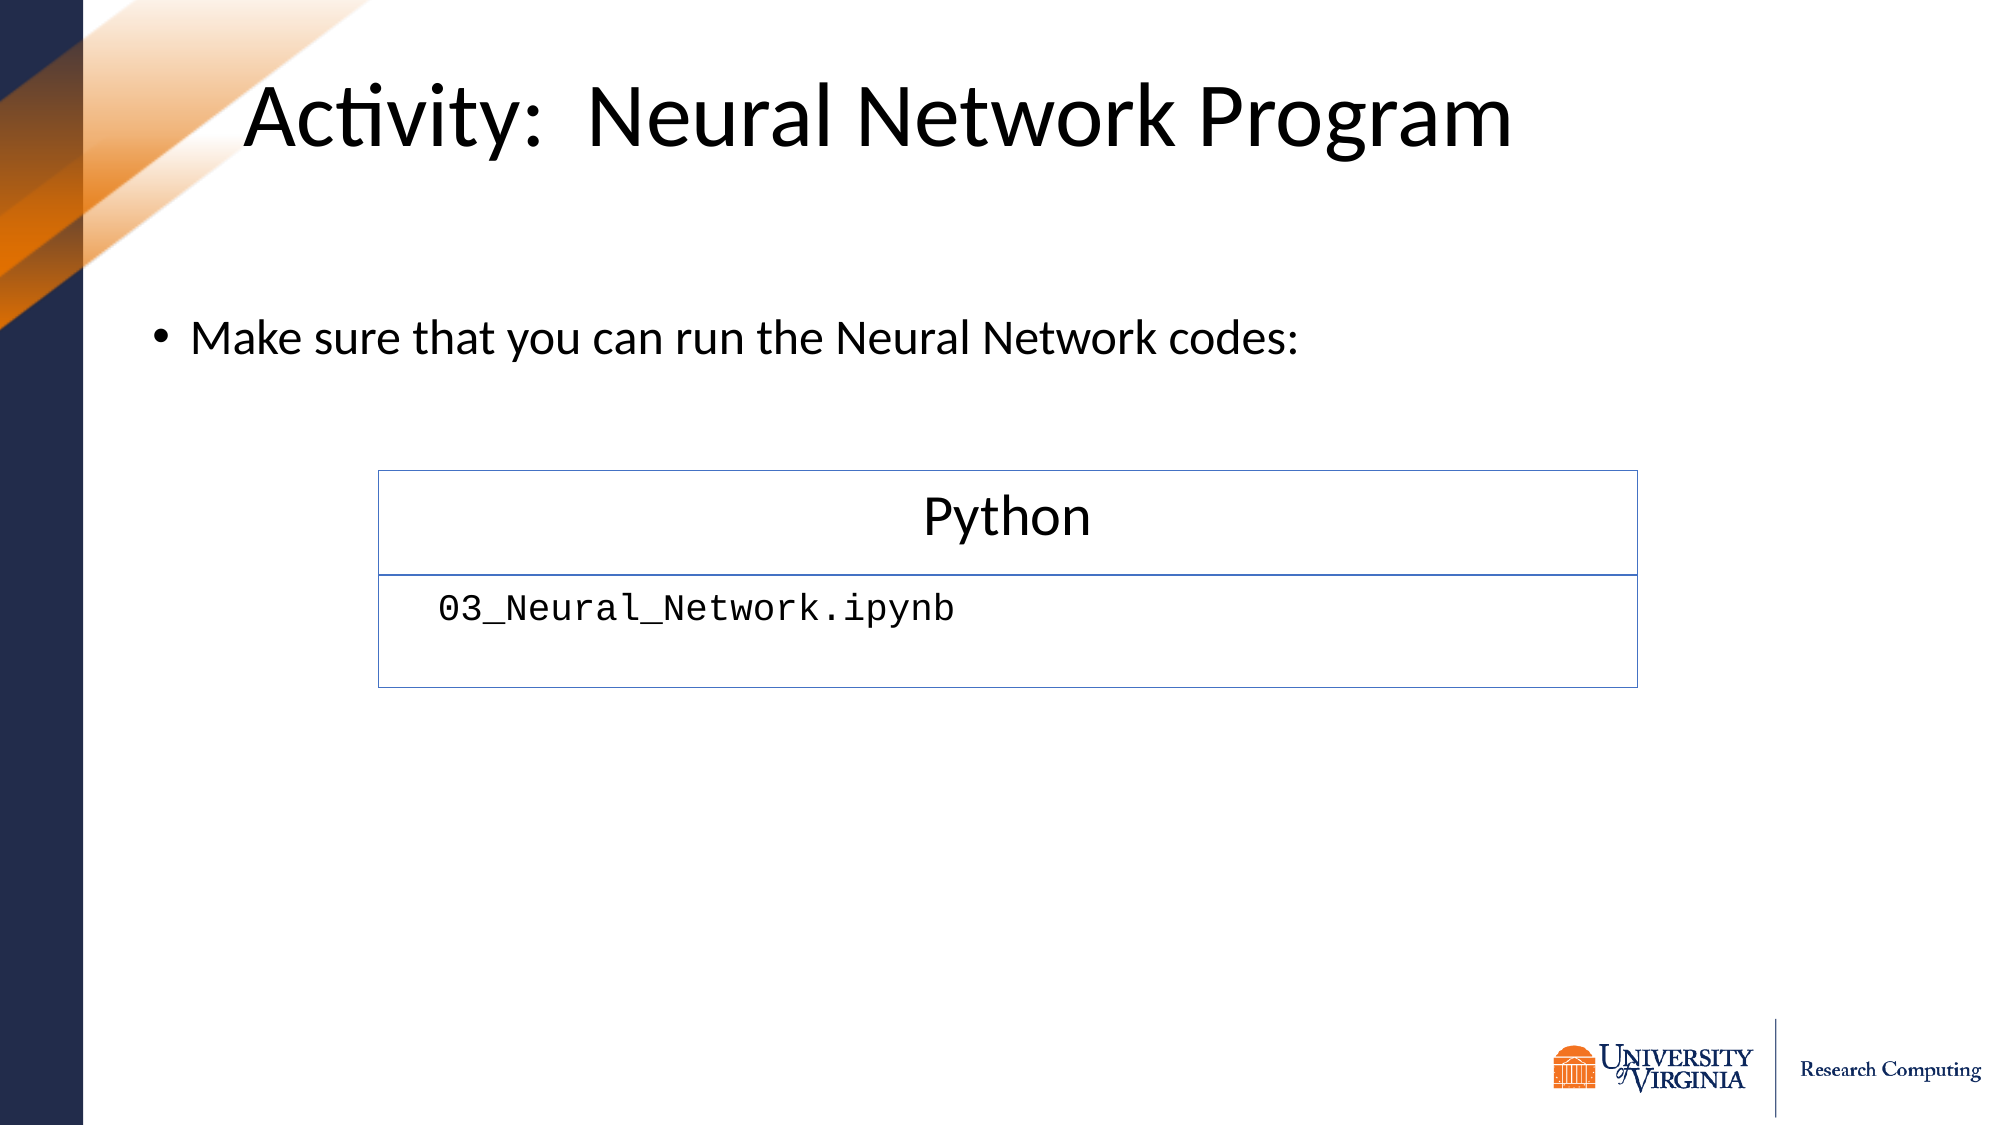

# Activity:  Neural Network Program
Make sure that you can run the Neural Network codes:
Python
03_Neural_Network.ipynb